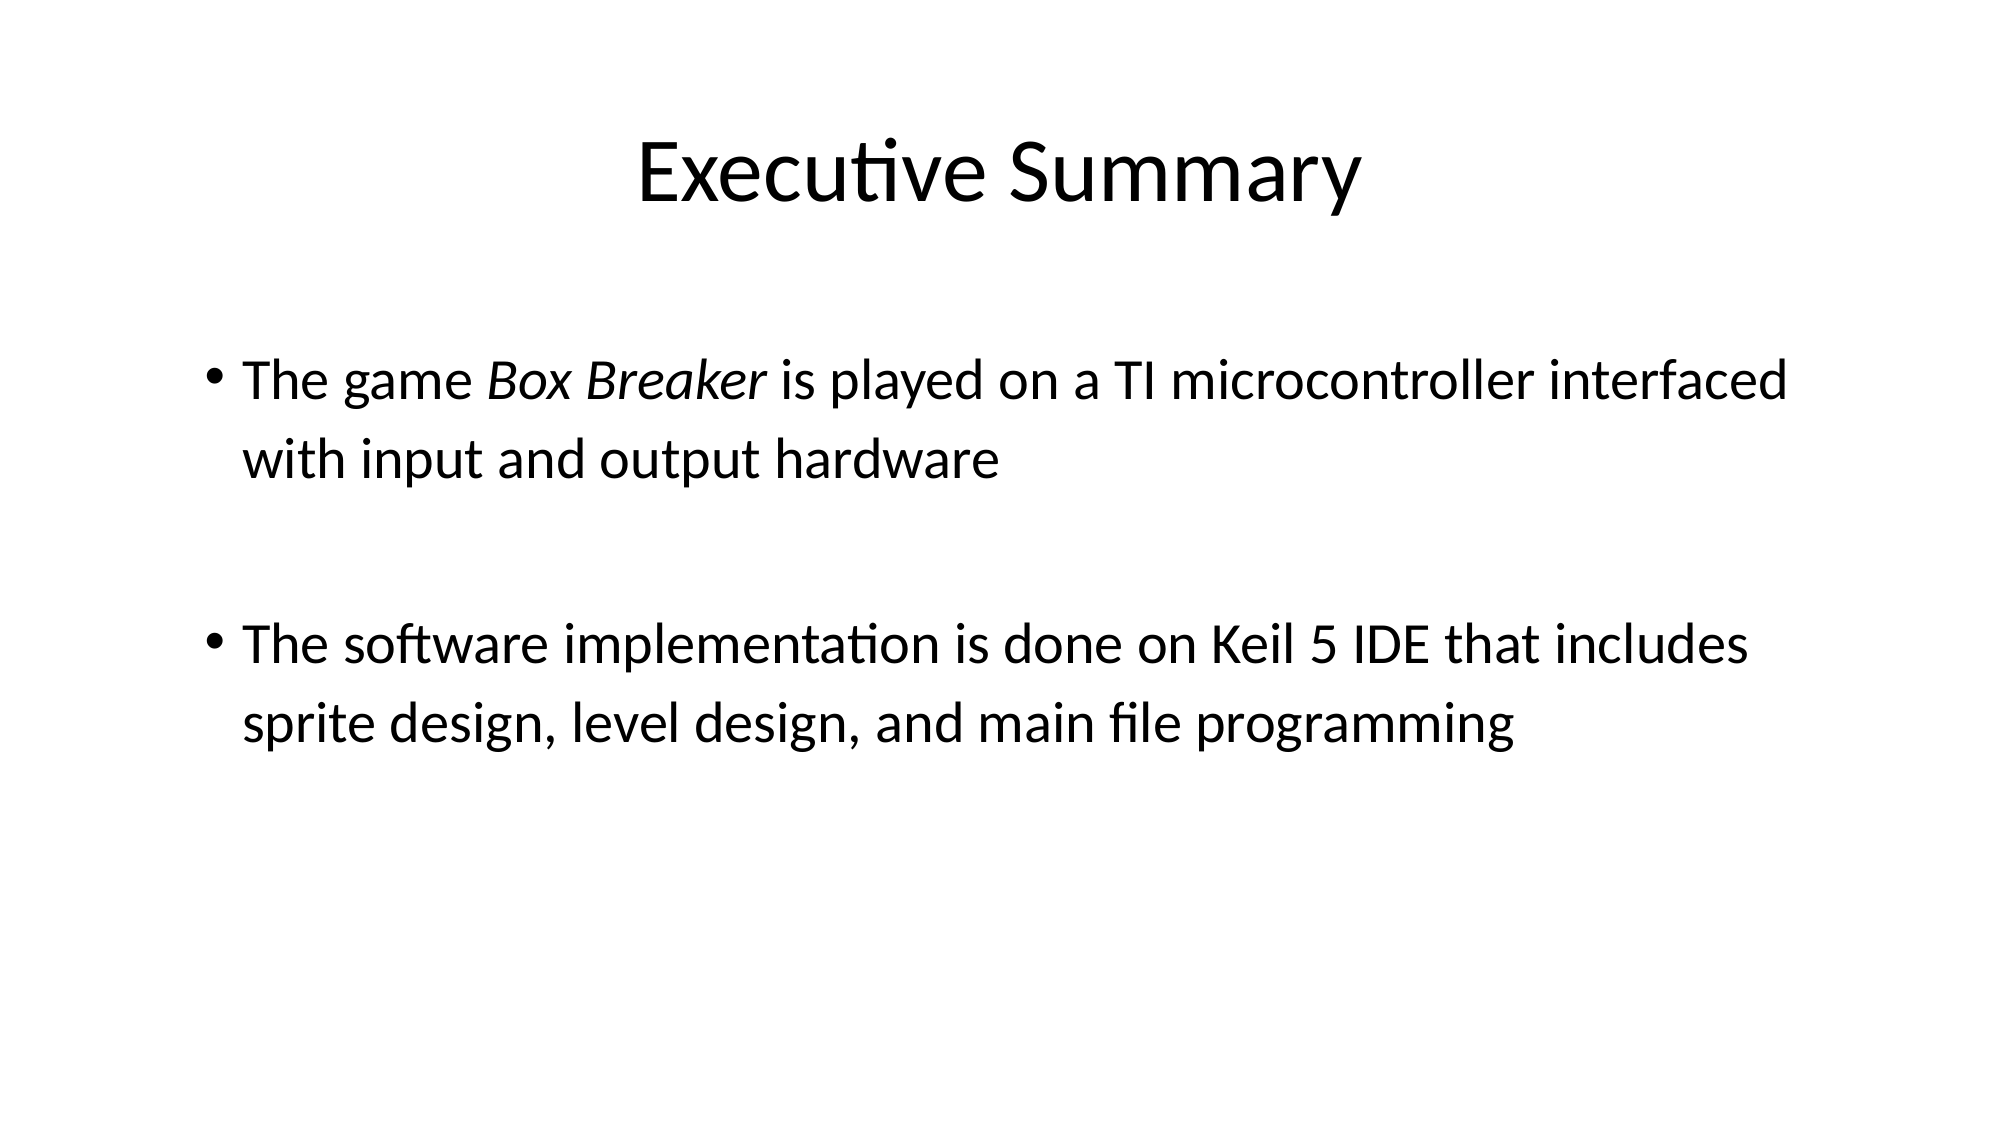

# Executive Summary
The game Box Breaker is played on a TI microcontroller interfaced with input and output hardware

The software implementation is done on Keil 5 IDE that includes sprite design, level design, and main file programming